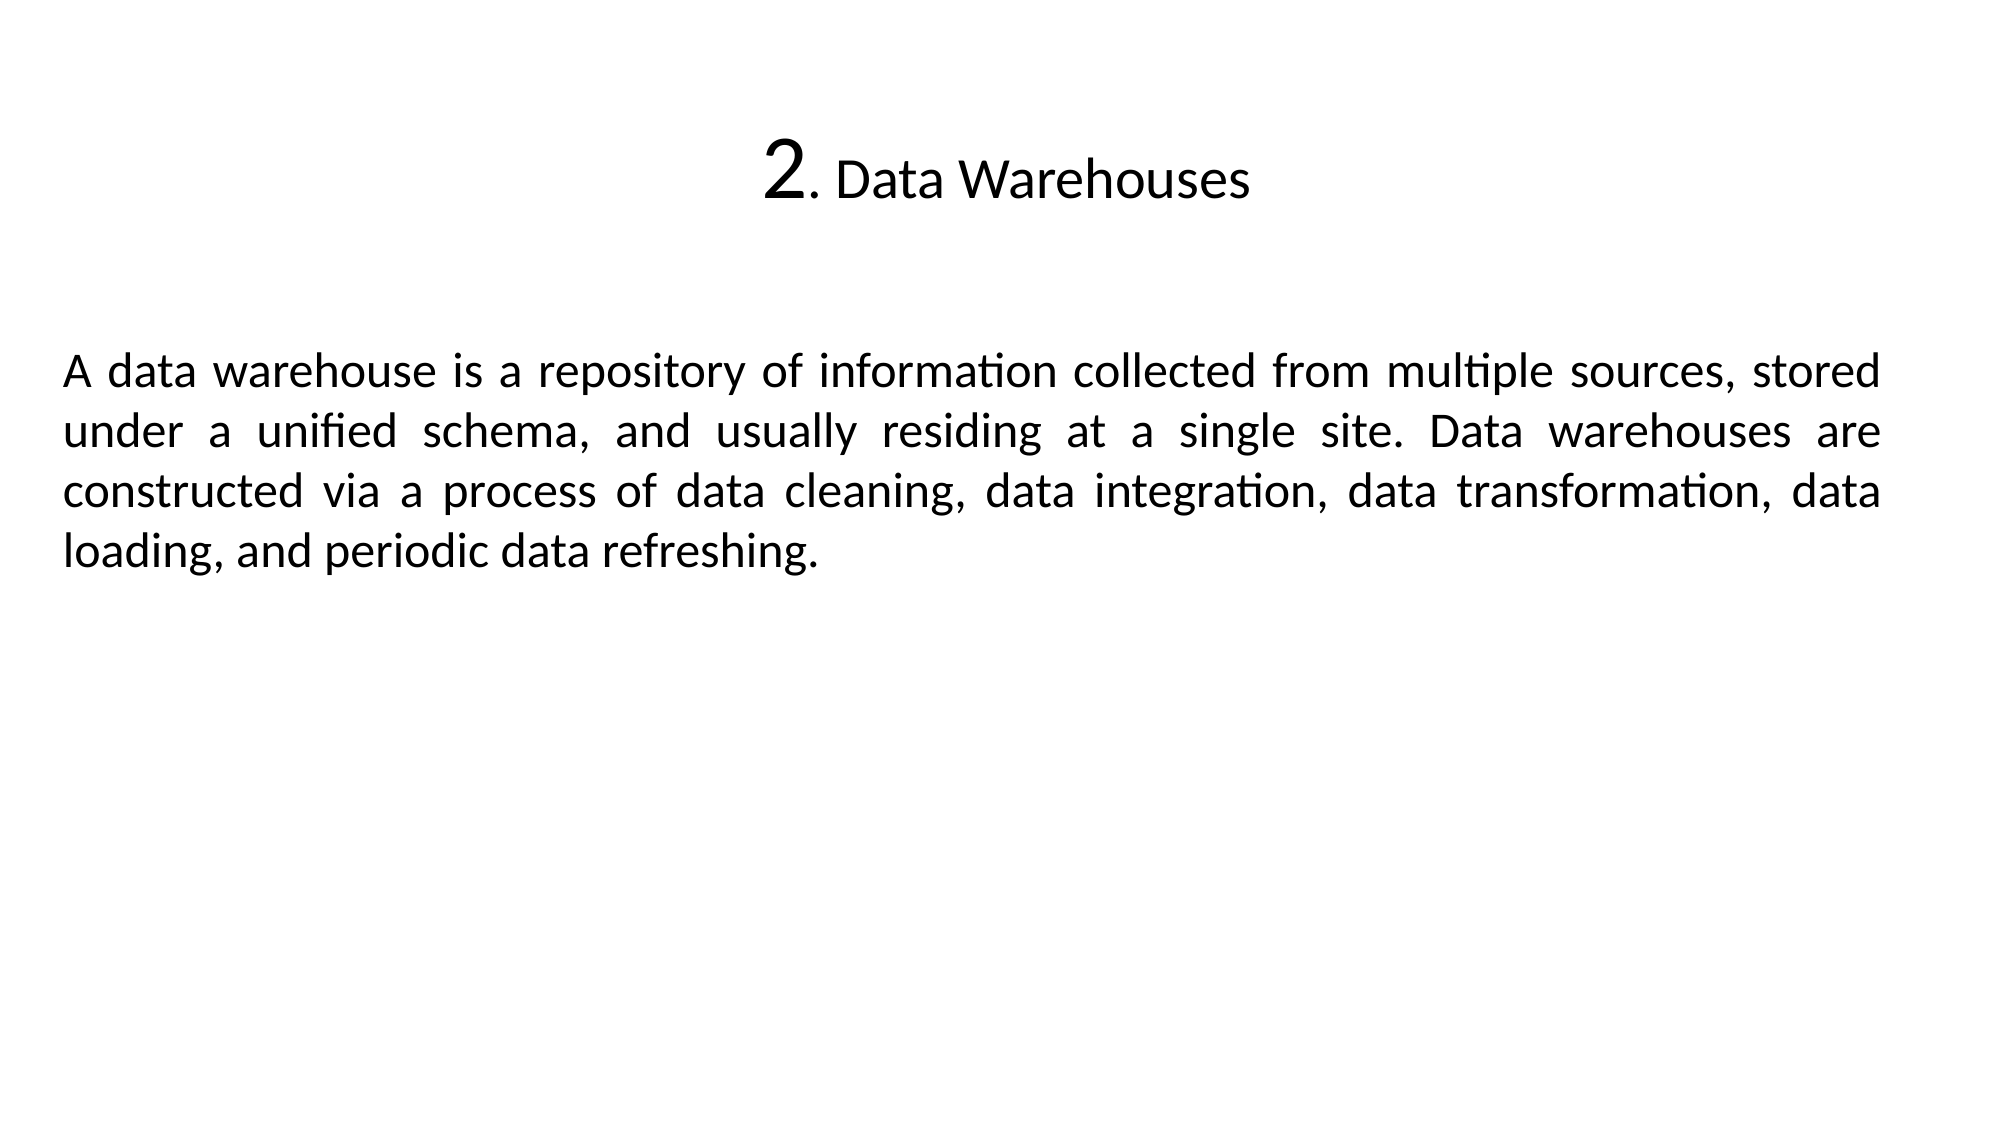

# 2. Data Warehouses
A data warehouse is a repository of information collected from multiple sources, stored under a unified schema, and usually residing at a single site. Data warehouses are constructed via a process of data cleaning, data integration, data transformation, data loading, and periodic data refreshing.